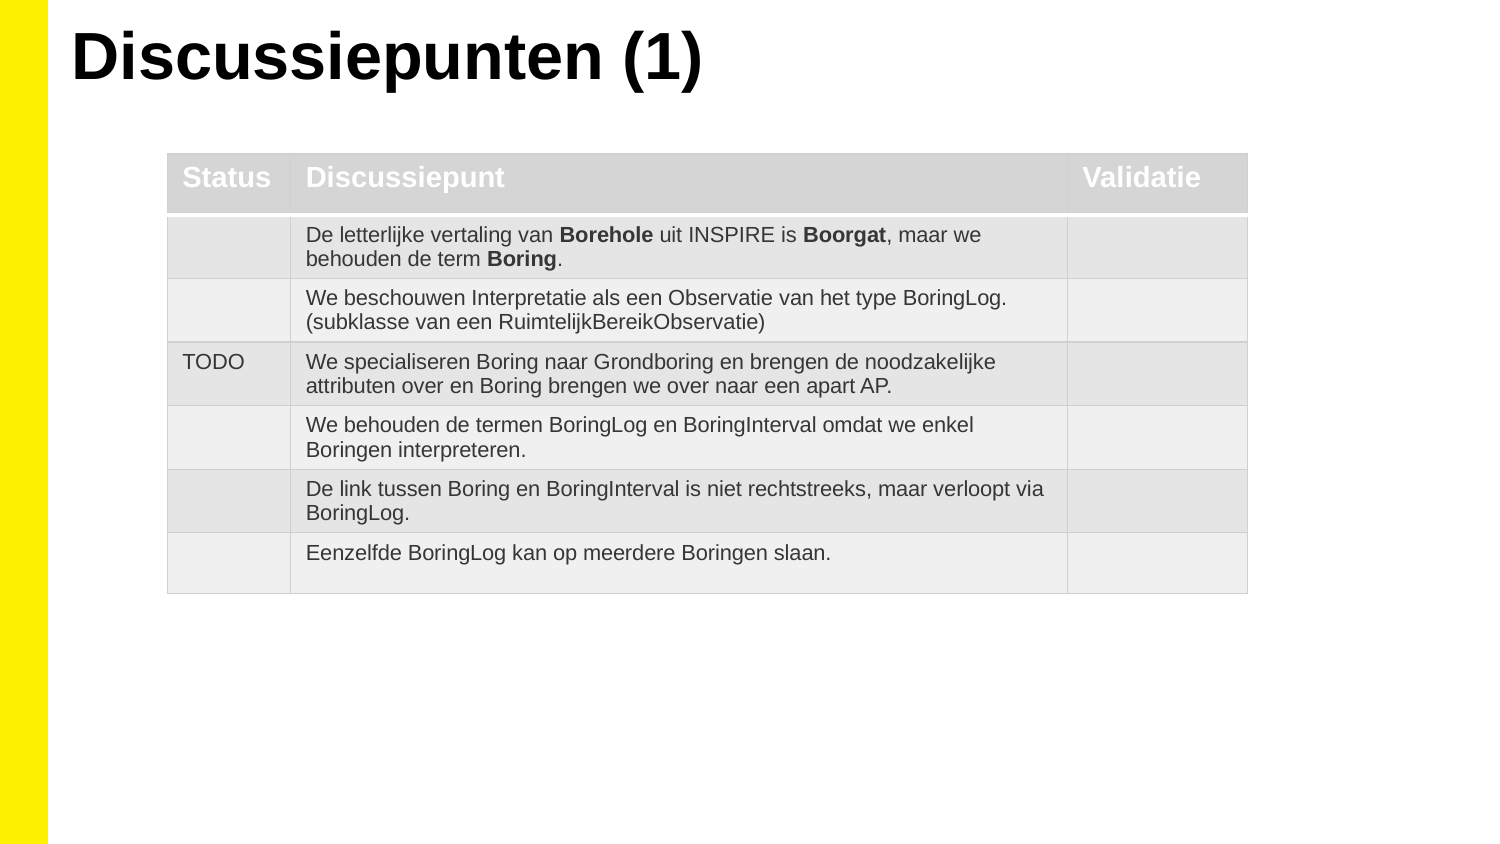

Discussiepunten (1)
| Status | Discussiepunt | Validatie |
| --- | --- | --- |
|  | De letterlijke vertaling van Borehole uit INSPIRE is Boorgat, maar we behouden de term Boring. |  |
|  | We beschouwen Interpretatie als een Observatie van het type BoringLog. (subklasse van een RuimtelijkBereikObservatie) |  |
| TODO | We specialiseren Boring naar Grondboring en brengen de noodzakelijke attributen over en Boring brengen we over naar een apart AP. |  |
|  | We behouden de termen BoringLog en BoringInterval omdat we enkel Boringen interpreteren. |  |
|  | De link tussen Boring en BoringInterval is niet rechtstreeks, maar verloopt via BoringLog. |  |
|  | Eenzelfde BoringLog kan op meerdere Boringen slaan. |  |